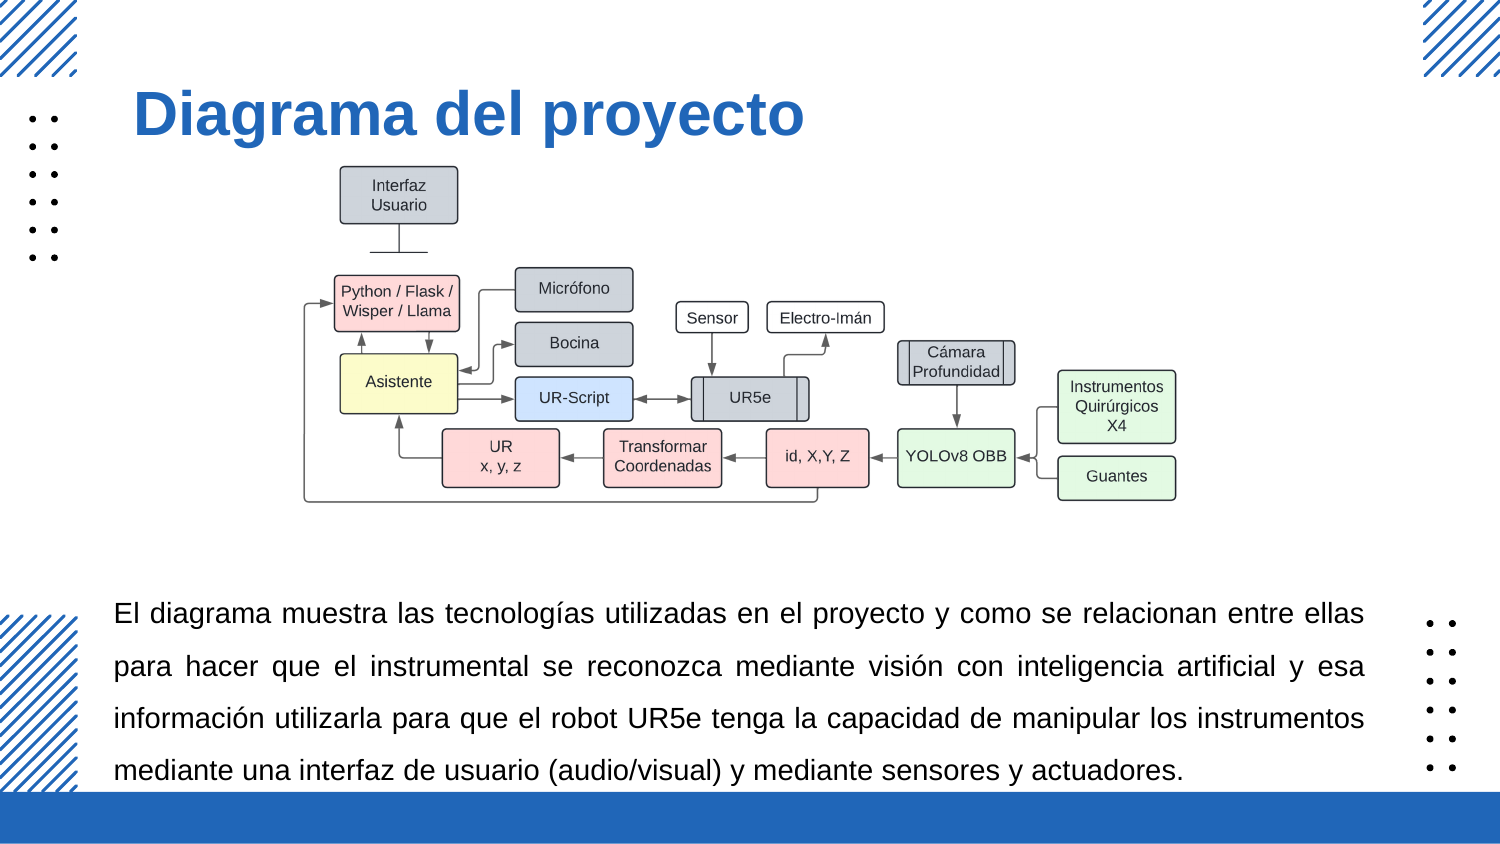

# Diagrama del proyecto

El diagrama muestra las tecnologías utilizadas en el proyecto y como se relacionan entre ellas para hacer que el instrumental se reconozca mediante visión con inteligencia artificial y esa información utilizarla para que el robot UR5e tenga la capacidad de manipular los instrumentos mediante una interfaz de usuario (audio/visual) y mediante sensores y actuadores.